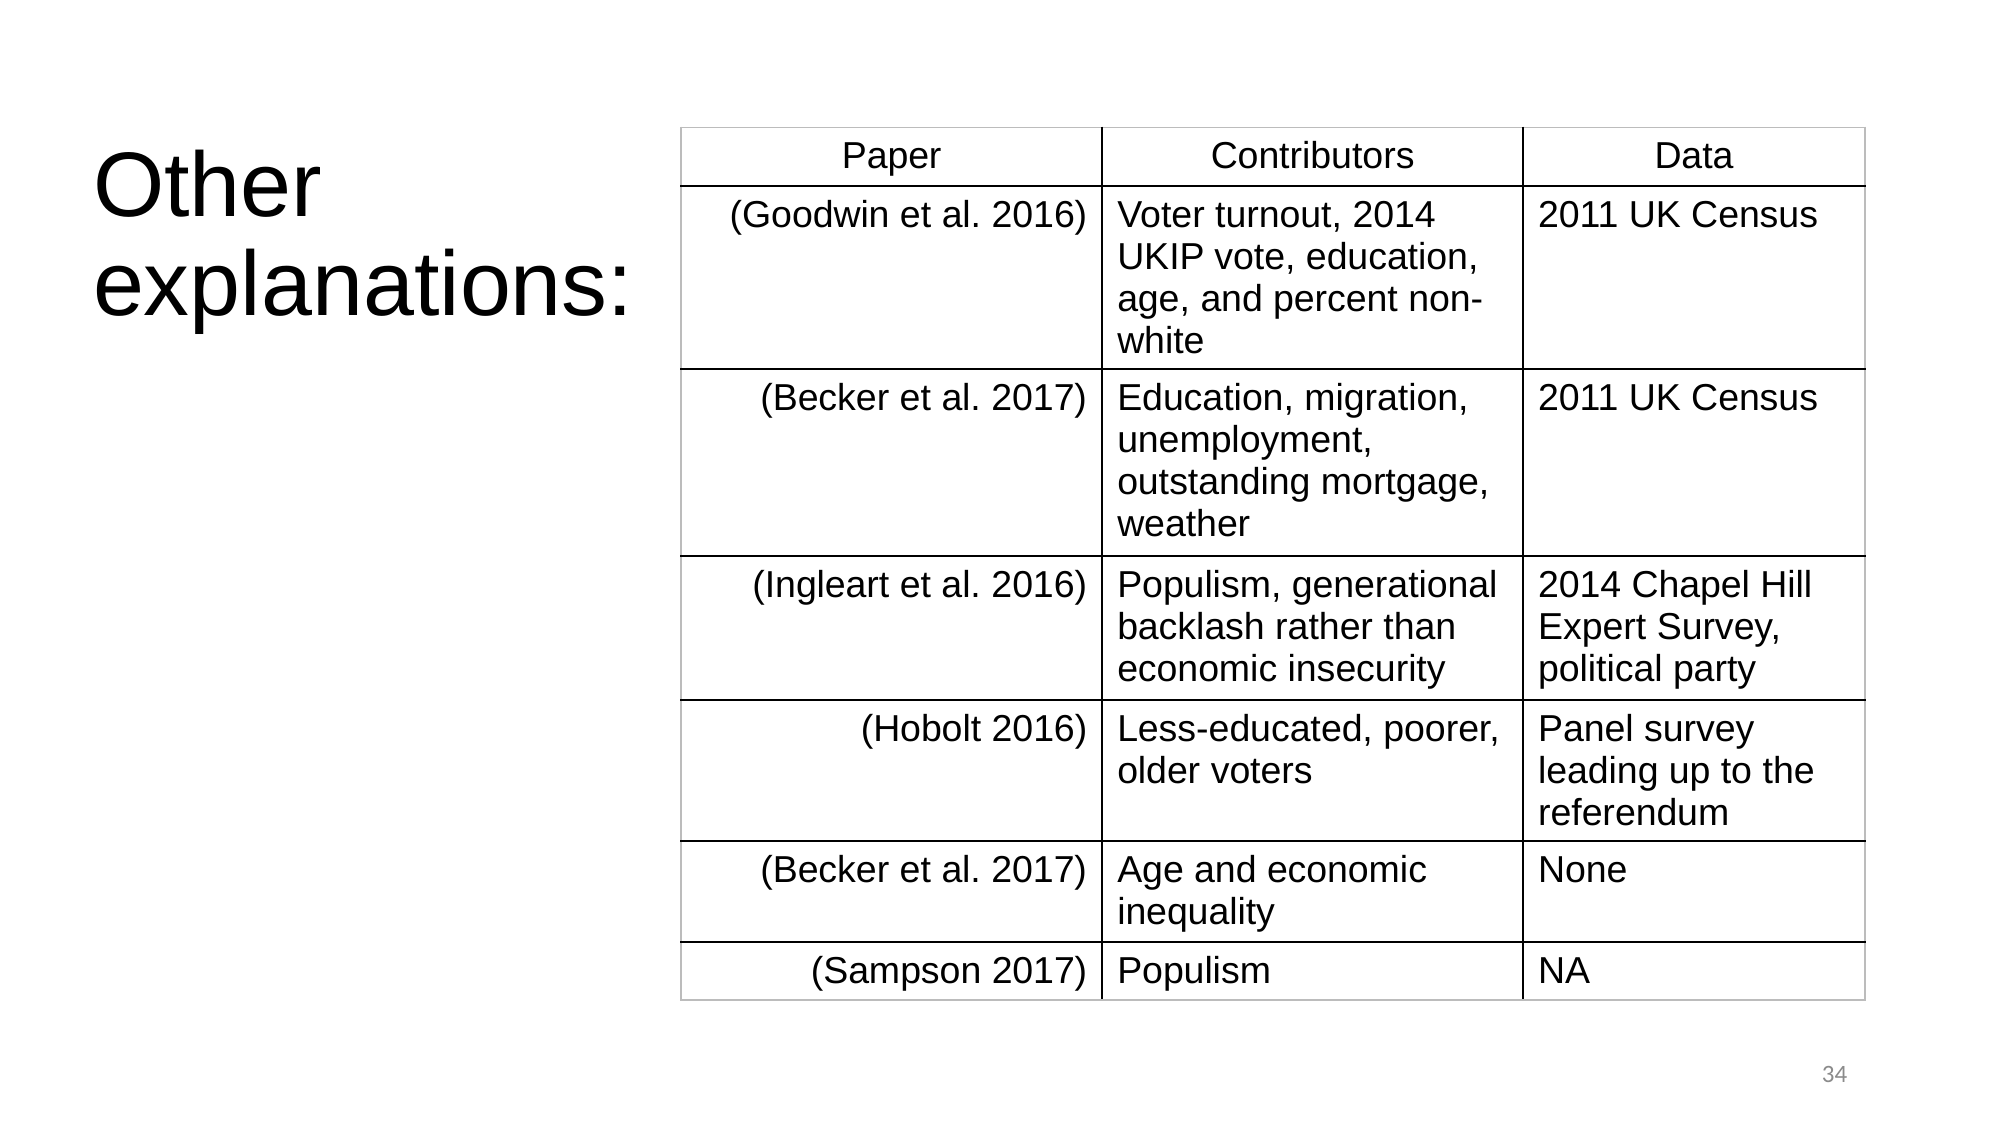

# Other explanations:
| Paper | Contributors | Data |
| --- | --- | --- |
| (Goodwin et al. 2016) | Voter turnout, 2014 UKIP vote, education, age, and percent non-white | 2011 UK Census |
| (Becker et al. 2017) | Education, migration, unemployment, outstanding mortgage, weather | 2011 UK Census |
| (Ingleart et al. 2016) | Populism, generational backlash rather than economic insecurity | 2014 Chapel Hill Expert Survey, political party |
| (Hobolt 2016) | Less-educated, poorer, older voters | Panel survey leading up to the referendum |
| (Becker et al. 2017) | Age and economic inequality | None |
| (Sampson 2017) | Populism | NA |
34